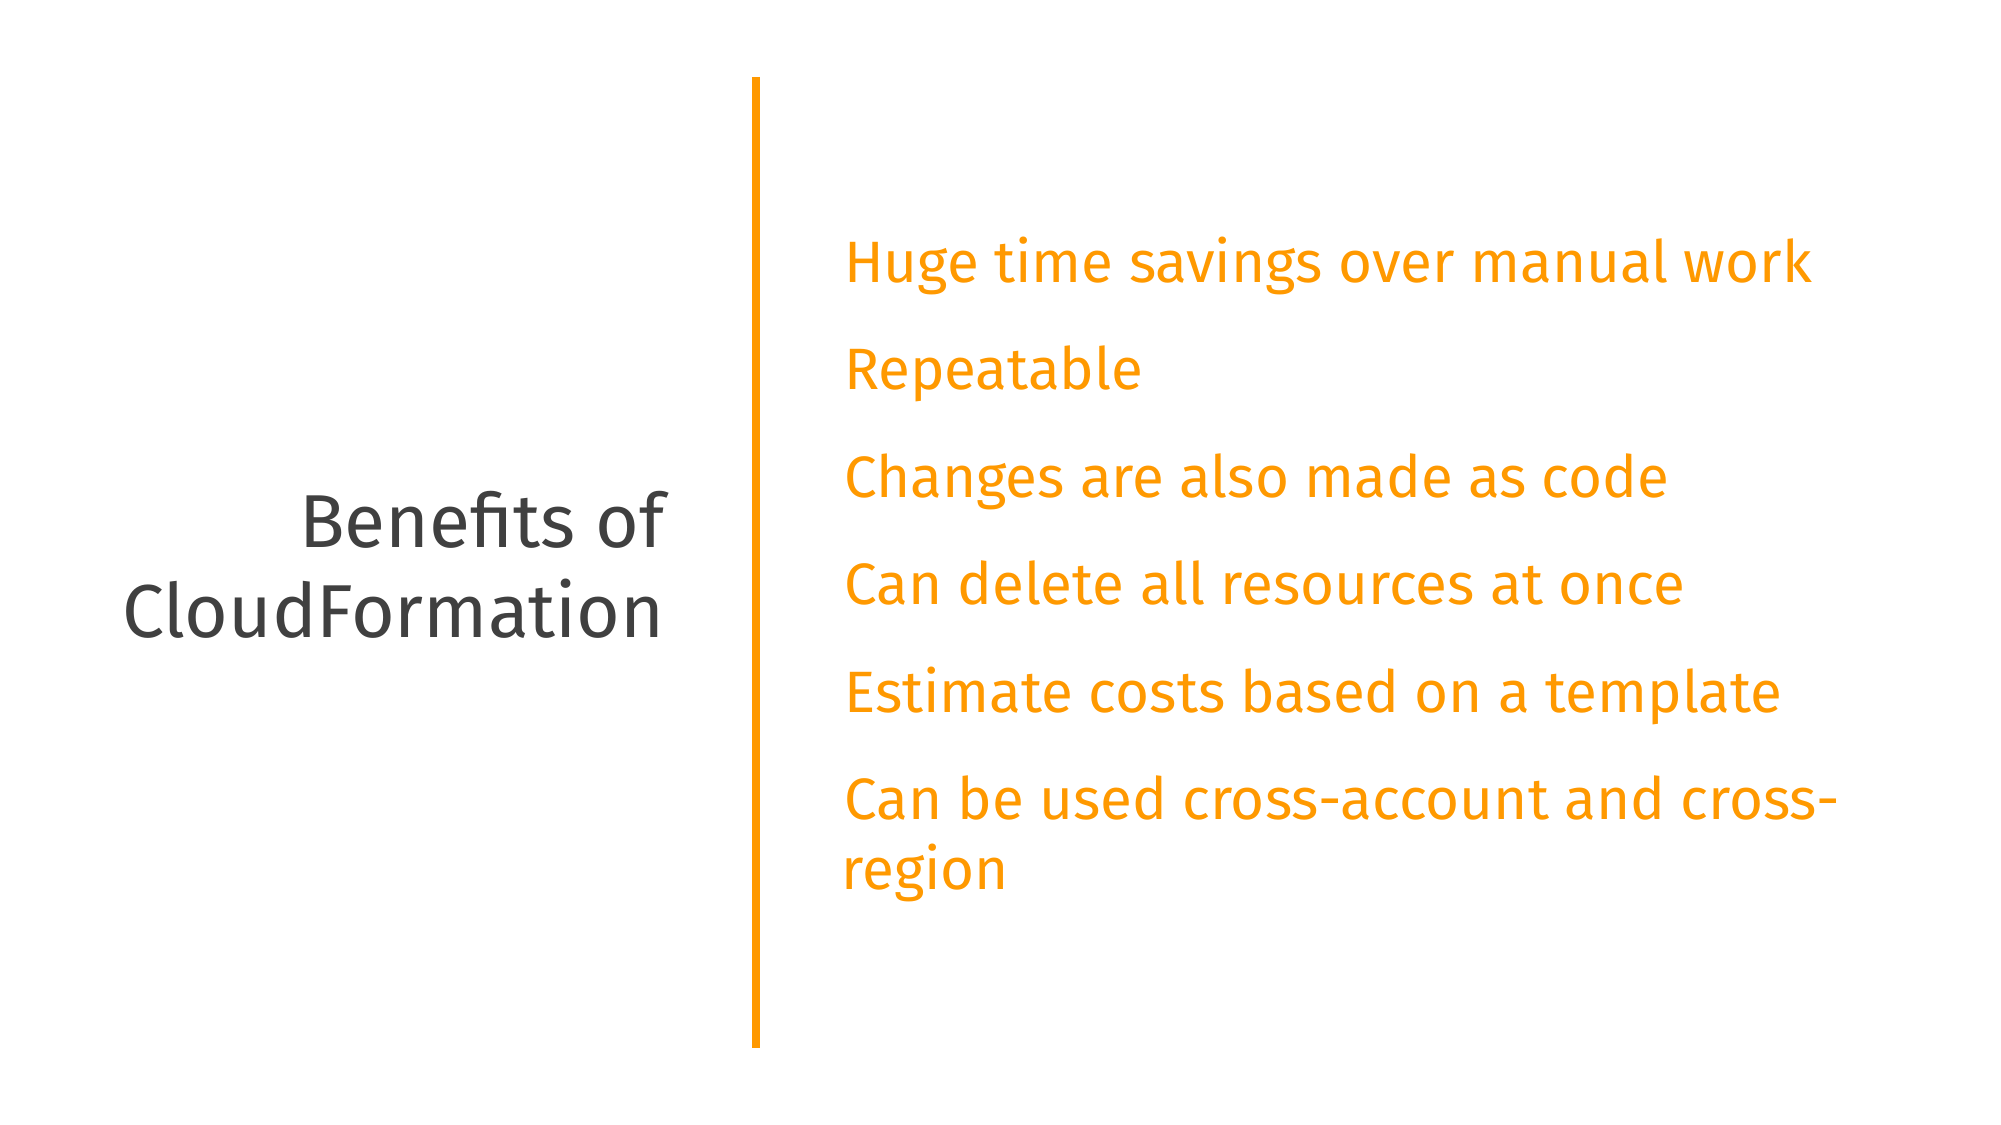

Benefits of CloudFormation
Huge time savings over manual work
Repeatable
Changes are also made as code
Can delete all resources at once
Estimate costs based on a template
Can be used cross-account and cross-region